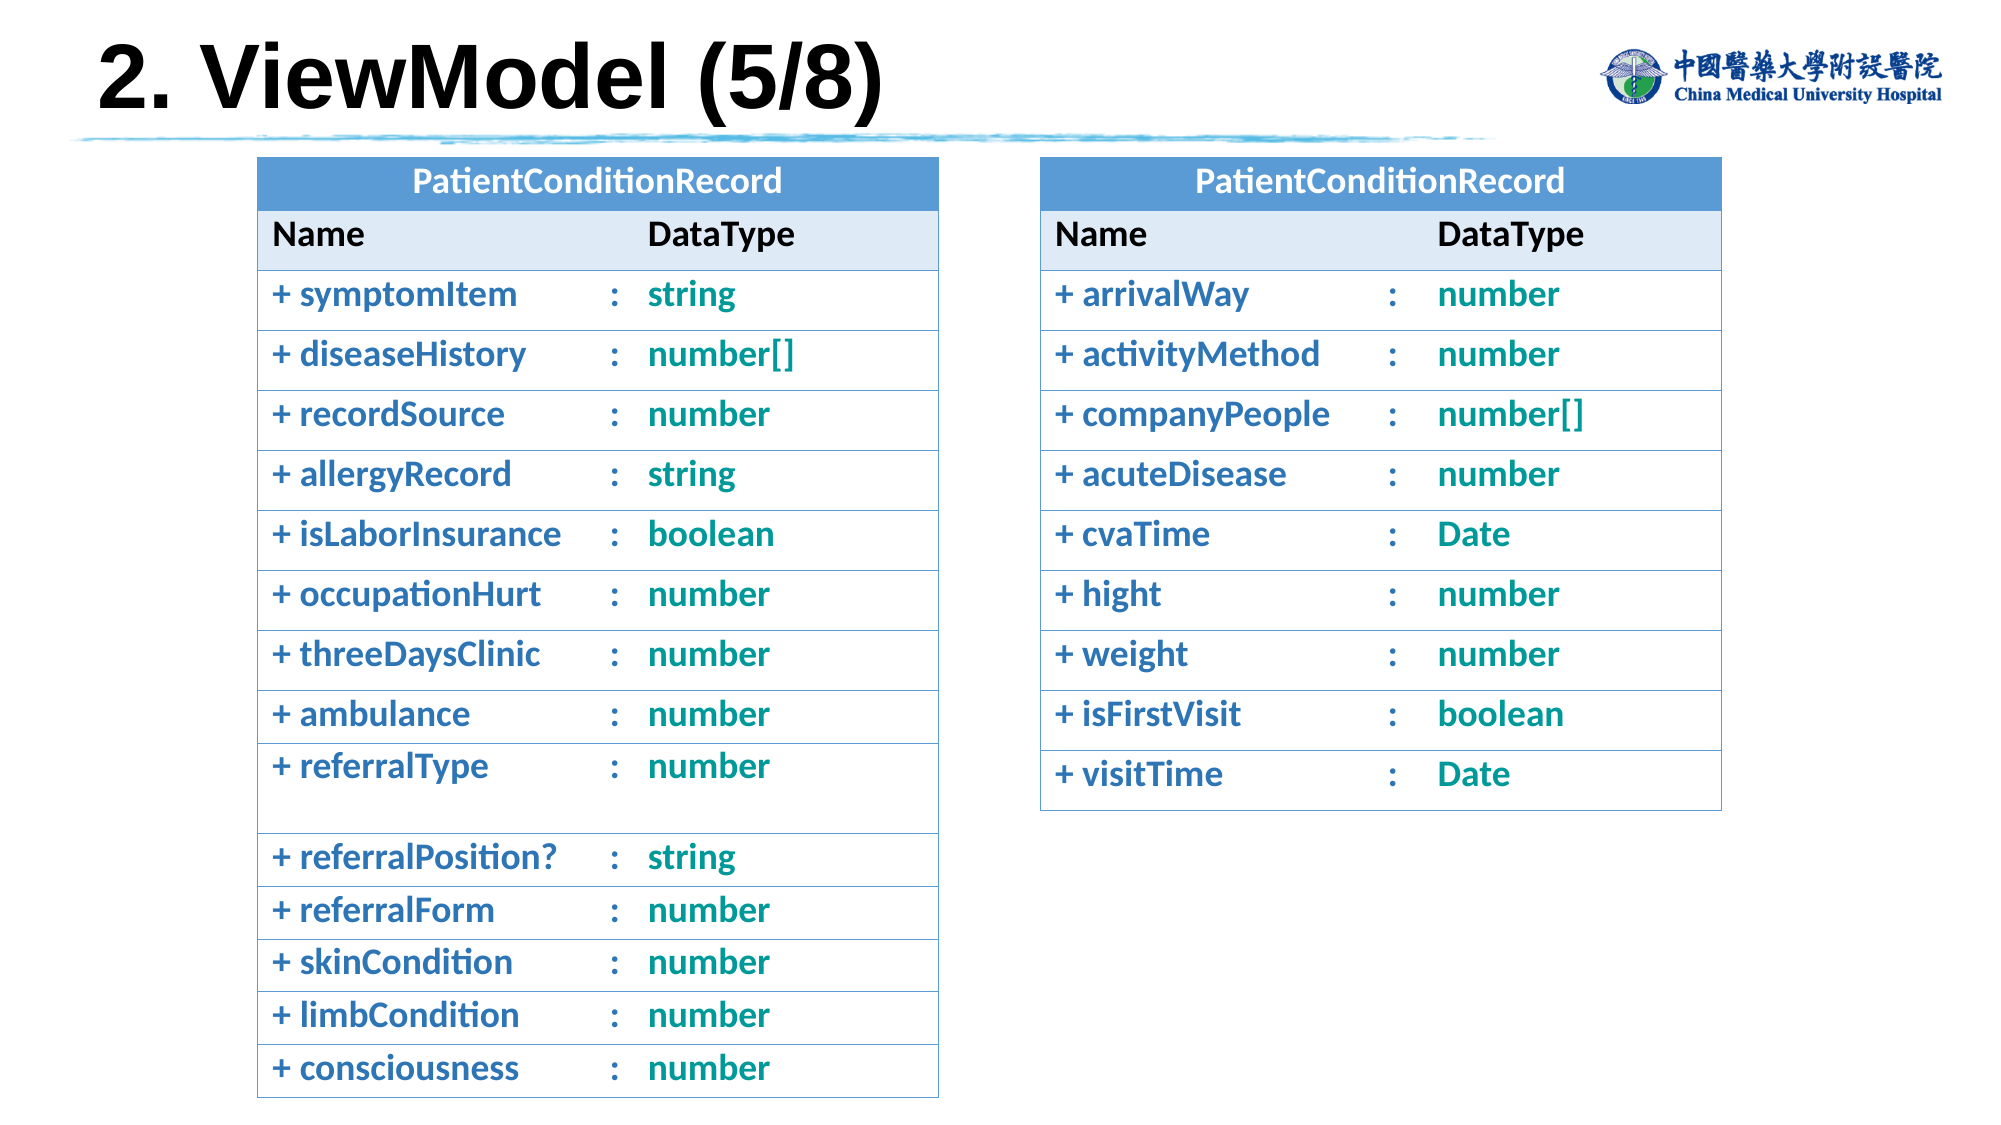

# 2. ViewModel (5/8)
| PatientConditionRecord |  |  |
| --- | --- | --- |
| Name |  | DataType |
| + symptomItem | : | string |
| + diseaseHistory | : | number[] |
| + recordSource | : | number |
| + allergyRecord | : | string |
| + isLaborInsurance | : | boolean |
| + occupationHurt | : | number |
| + threeDaysClinic | : | number |
| + ambulance | : | number |
| + referralType | : | number |
| + referralPosition? | : | string |
| + referralForm | : | number |
| + skinCondition | : | number |
| + limbCondition | : | number |
| + consciousness | : | number |
| PatientConditionRecord |  |  |
| --- | --- | --- |
| Name |  | DataType |
| + arrivalWay | : | number |
| + activityMethod | : | number |
| + companyPeople | : | number[] |
| + acuteDisease | : | number |
| + cvaTime | : | Date |
| + hight | : | number |
| + weight | : | number |
| + isFirstVisit | : | boolean |
| + visitTime | : | Date |